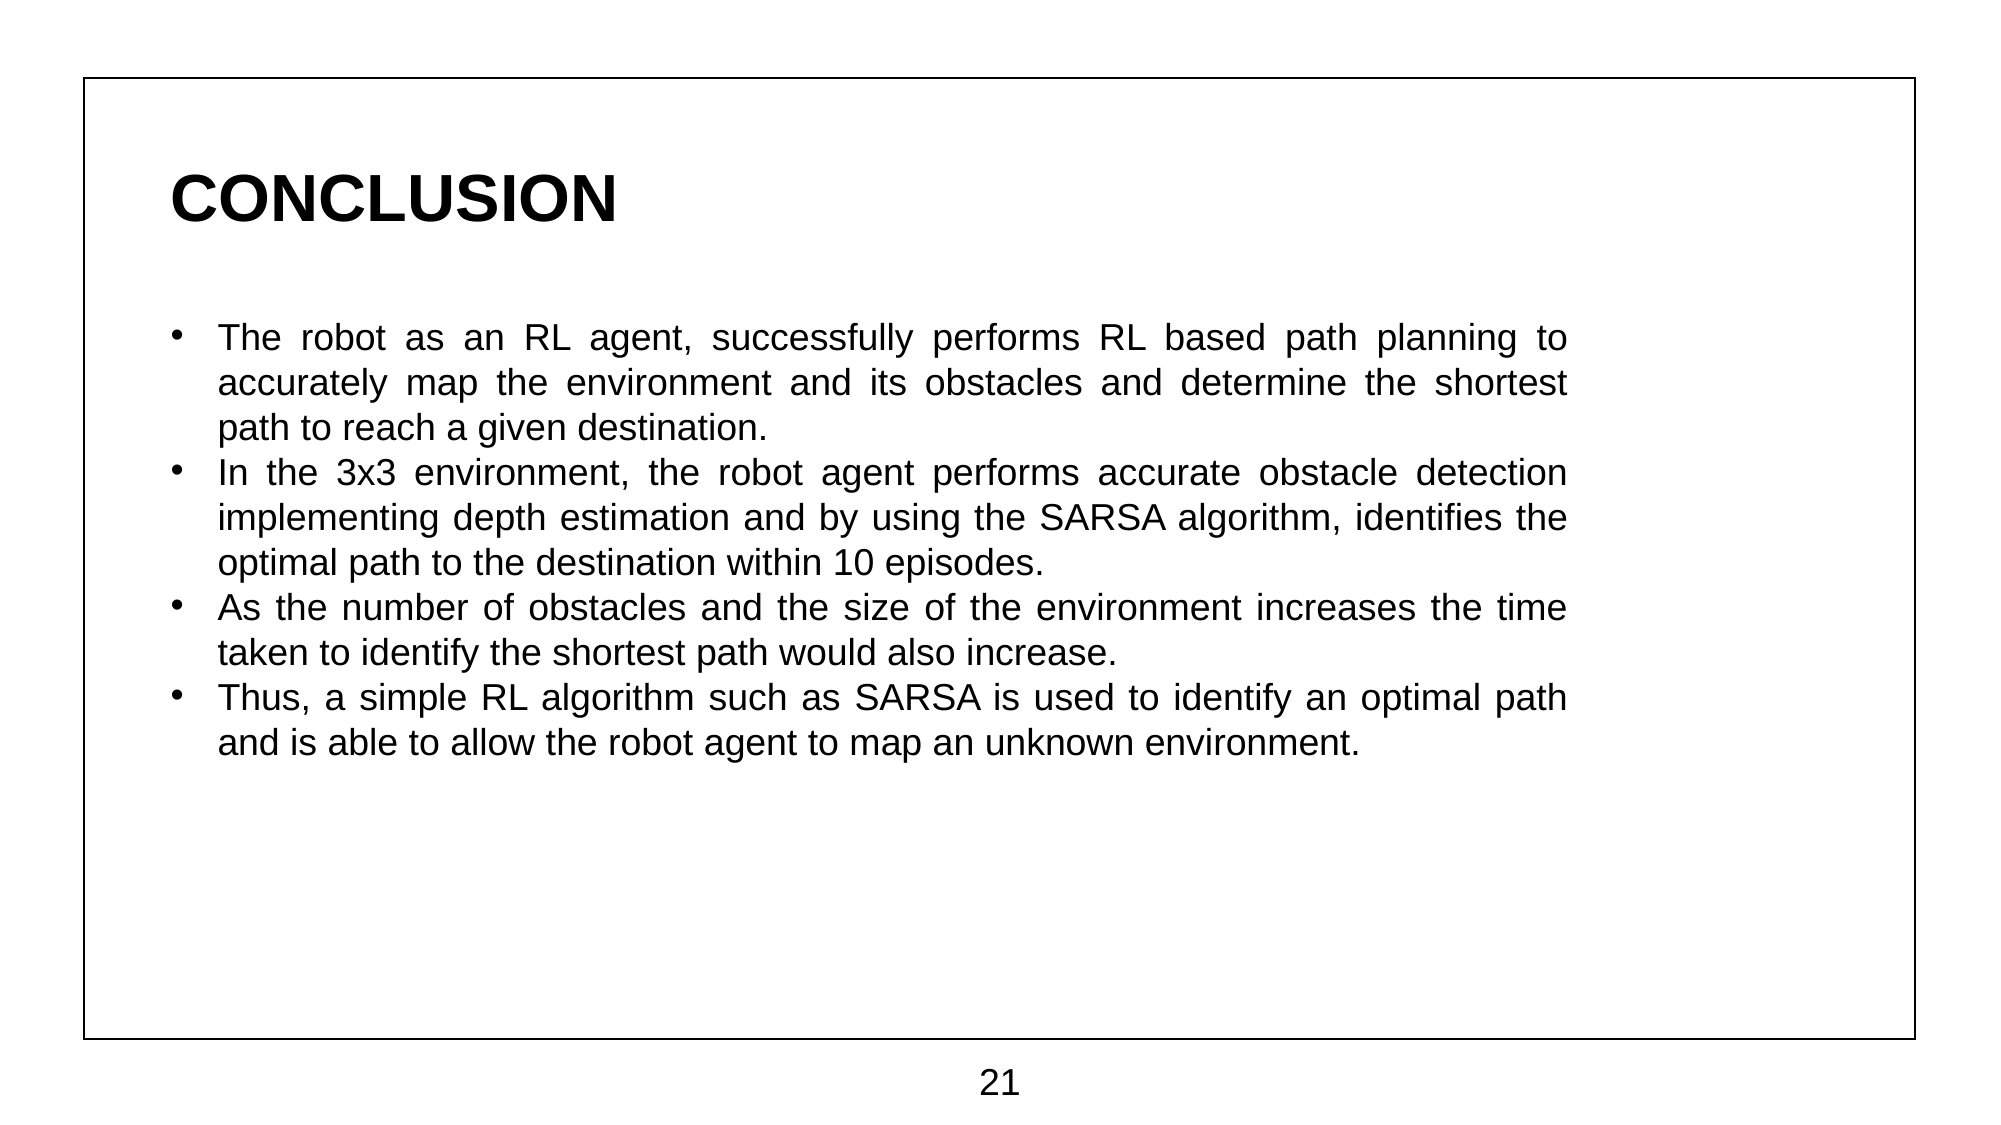

CONCLUSION
The robot as an RL agent, successfully performs RL based path planning to accurately map the environment and its obstacles and determine the shortest path to reach a given destination.
In the 3x3 environment, the robot agent performs accurate obstacle detection implementing depth estimation and by using the SARSA algorithm, identifies the optimal path to the destination within 10 episodes.
As the number of obstacles and the size of the environment increases the time taken to identify the shortest path would also increase.
Thus, a simple RL algorithm such as SARSA is used to identify an optimal path and is able to allow the robot agent to map an unknown environment.

21